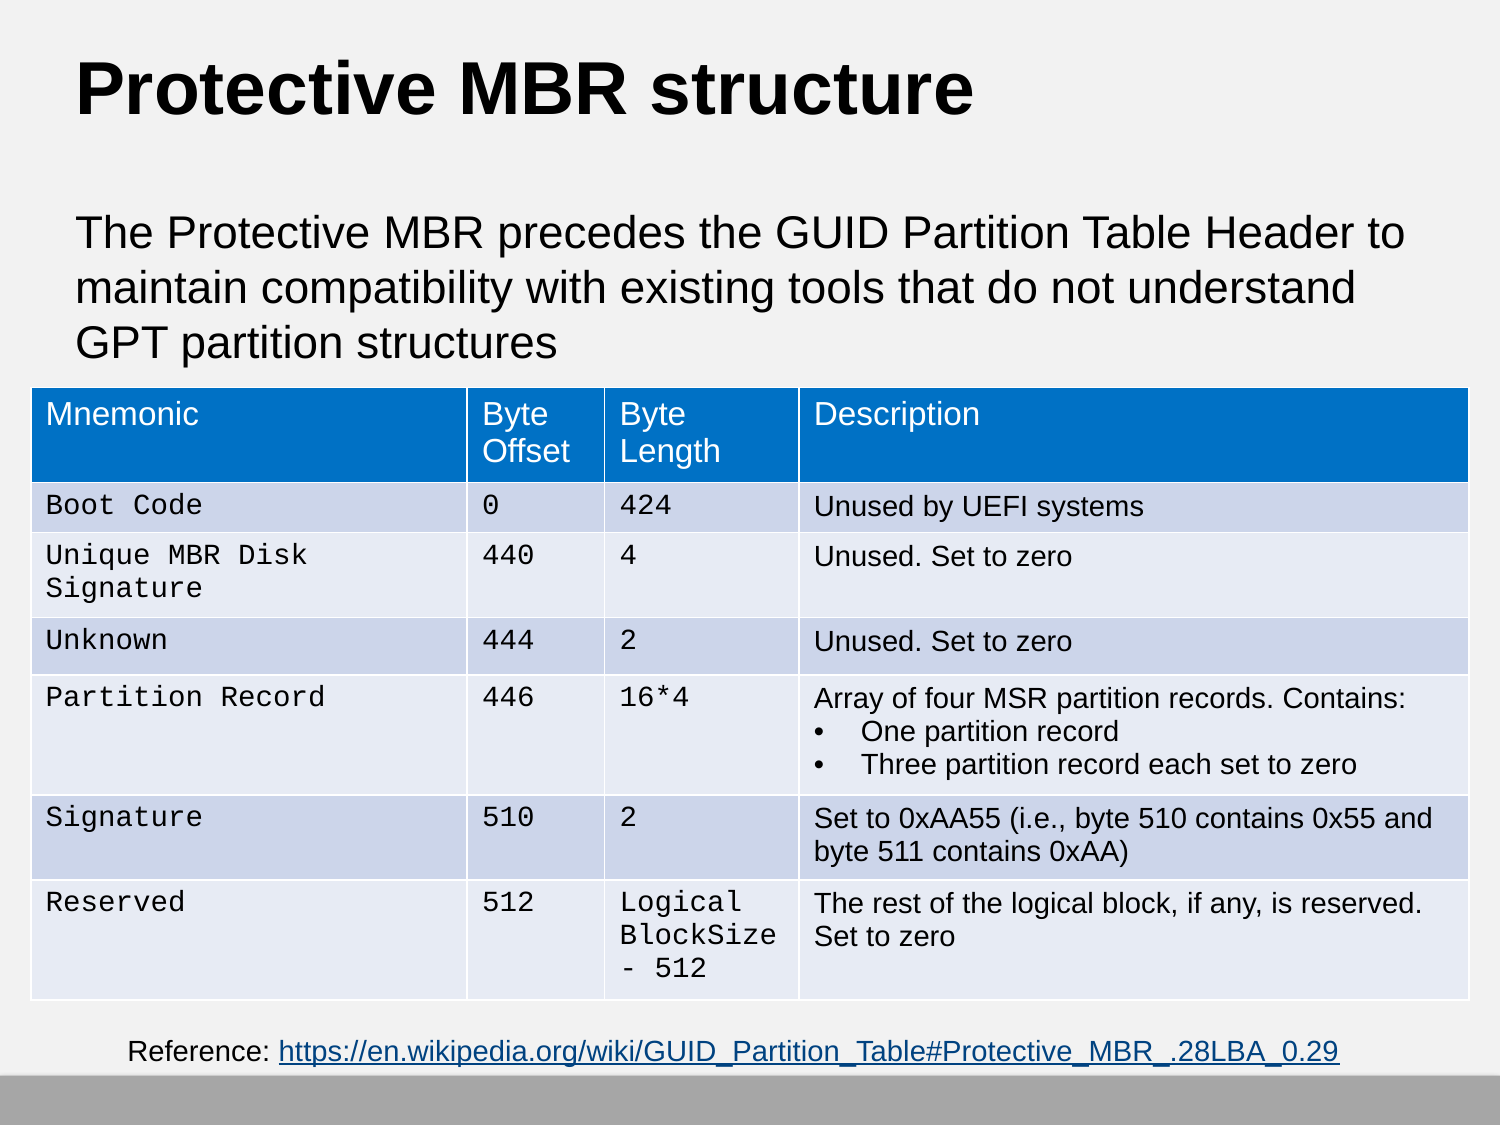

# Protective MBR structure
The Protective MBR precedes the GUID Partition Table Header to maintain compatibility with existing tools that do not understand GPT partition structures
| Mnemonic | Byte Offset | Byte Length | Description |
| --- | --- | --- | --- |
| Boot Code | 0 | 424 | Unused by UEFI systems |
| Unique MBR Disk Signature | 440 | 4 | Unused. Set to zero |
| Unknown | 444 | 2 | Unused. Set to zero |
| Partition Record | 446 | 16\*4 | Array of four MSR partition records. Contains: One partition record Three partition record each set to zero |
| Signature | 510 | 2 | Set to 0xAA55 (i.e., byte 510 contains 0x55 and byte 511 contains 0xAA) |
| Reserved | 512 | Logical BlockSize - 512 | The rest of the logical block, if any, is reserved. Set to zero |
Reference: https://en.wikipedia.org/wiki/GUID_Partition_Table#Protective_MBR_.28LBA_0.29